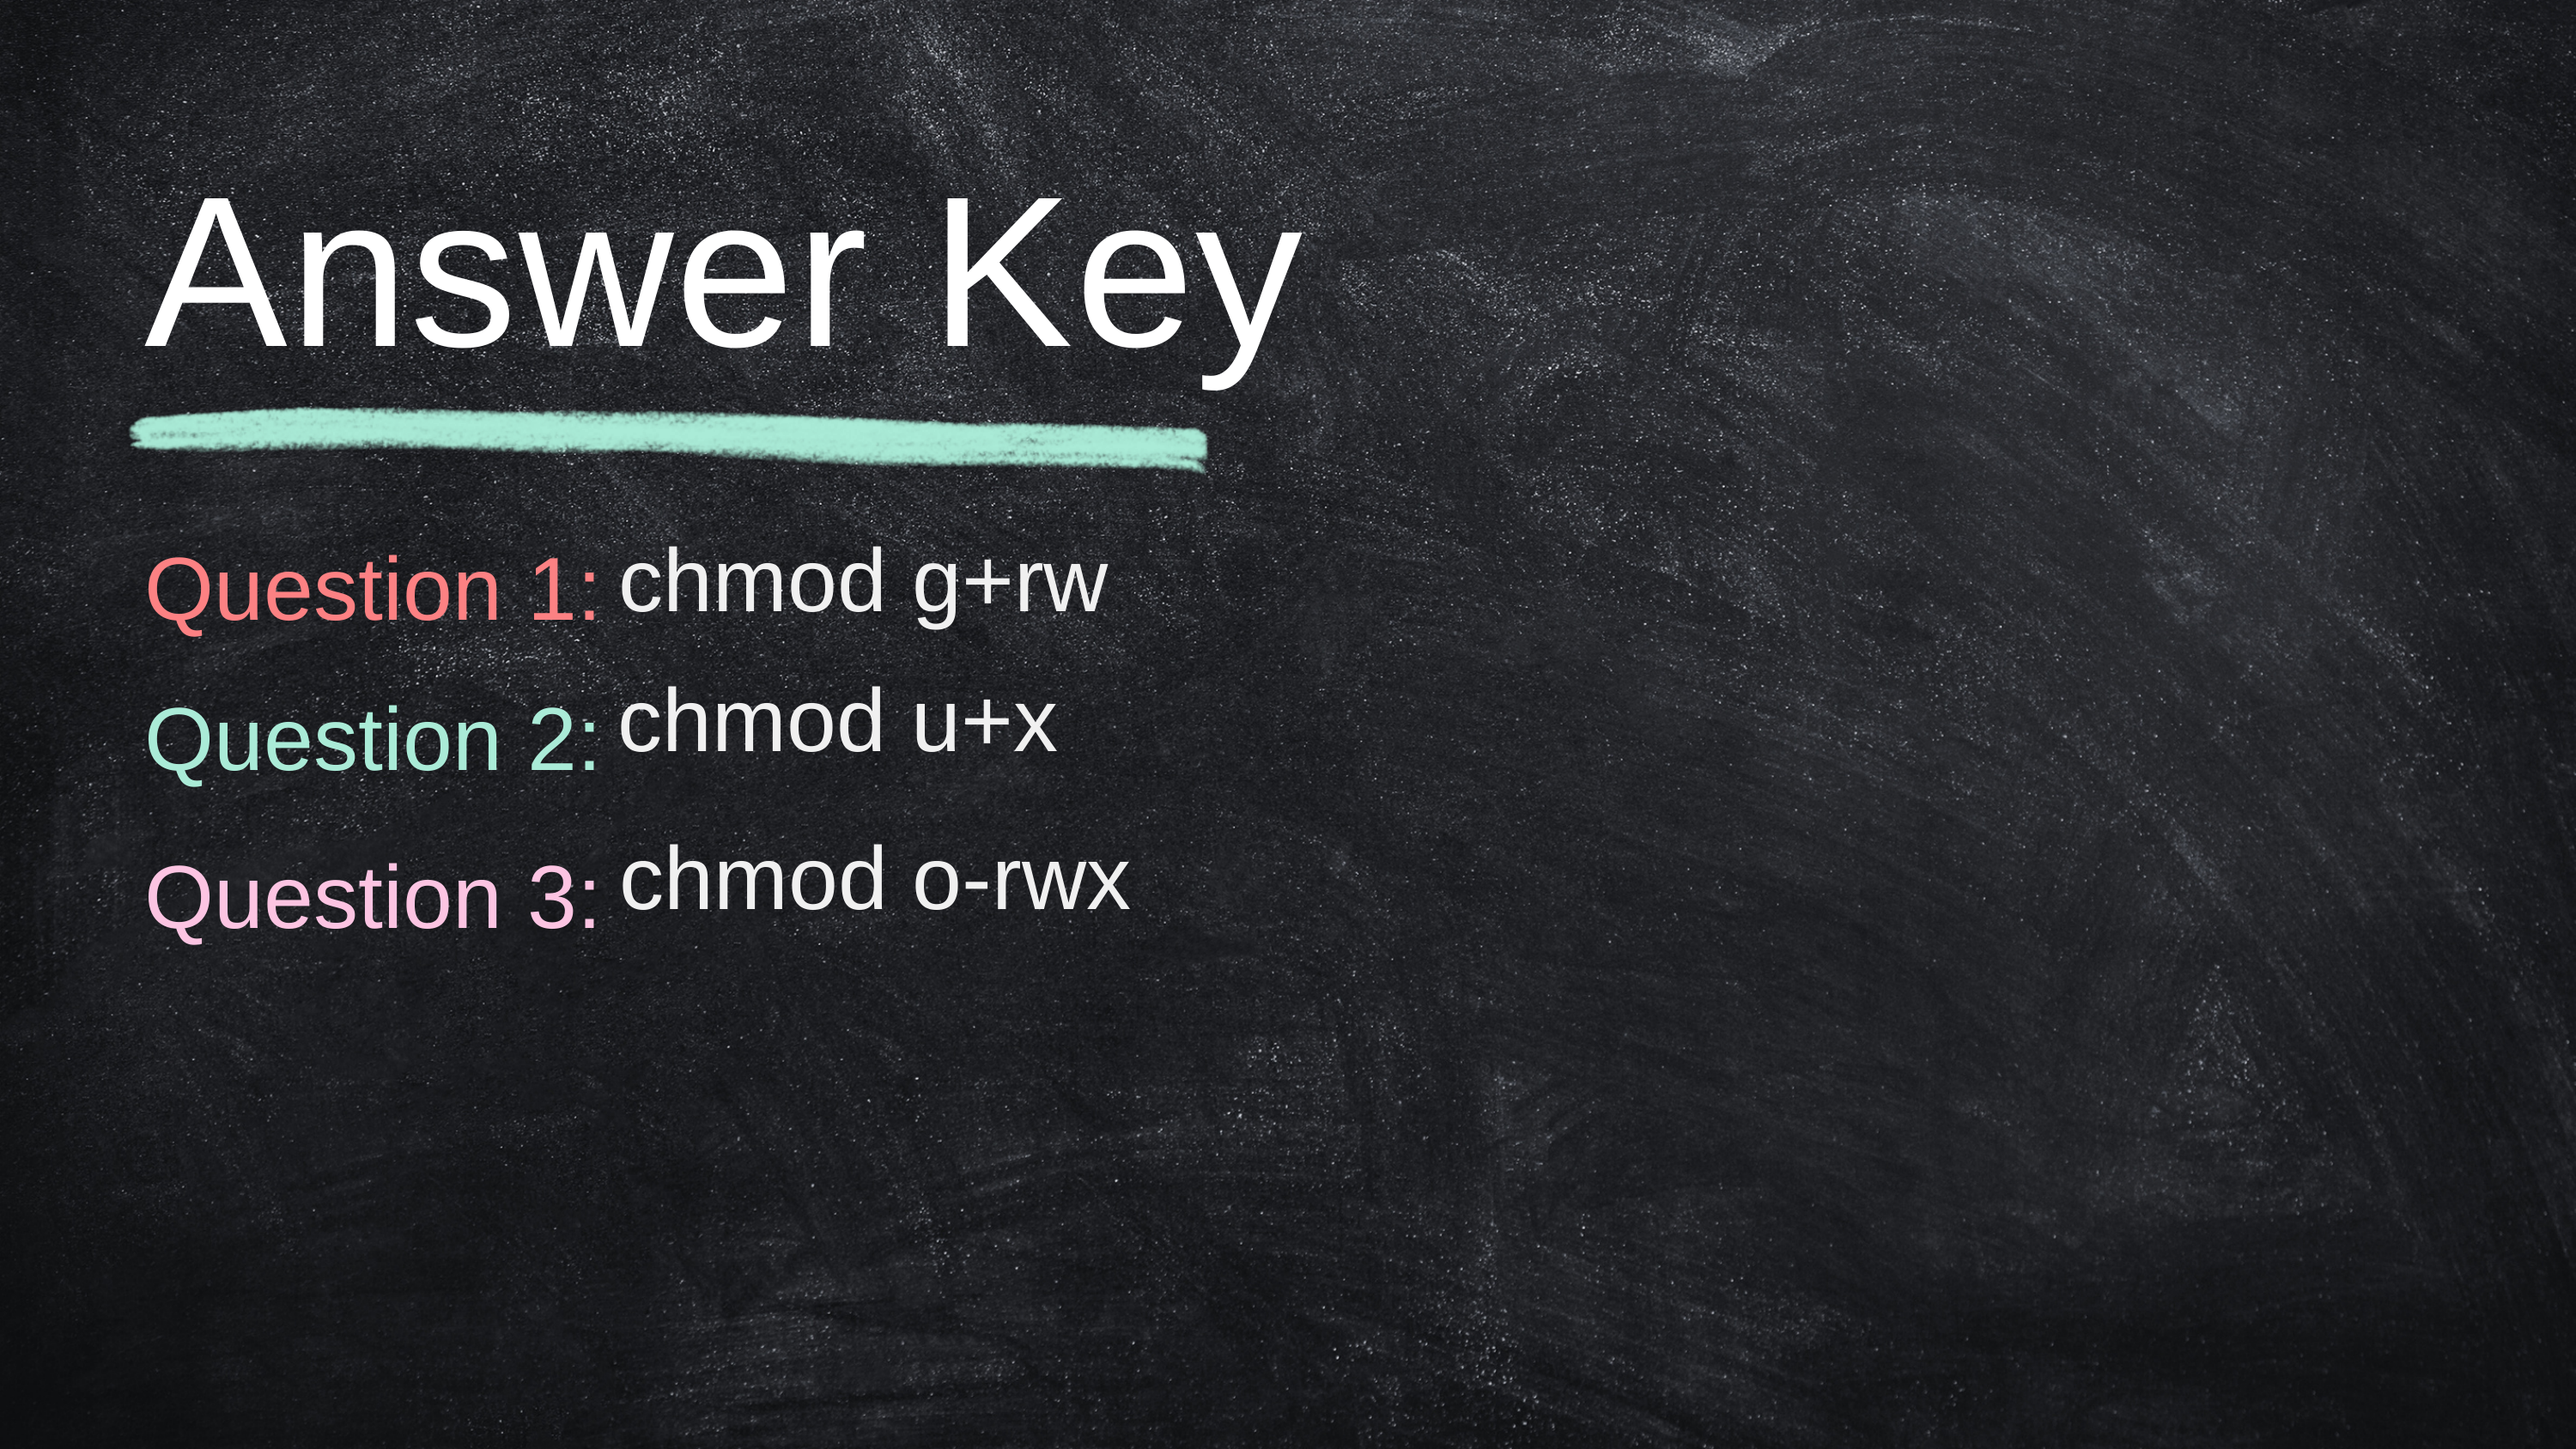

Answer Key

Question 1:
chmod g+rw
chmod u+x

Question 2:
chmod o-rwx

Question 3: